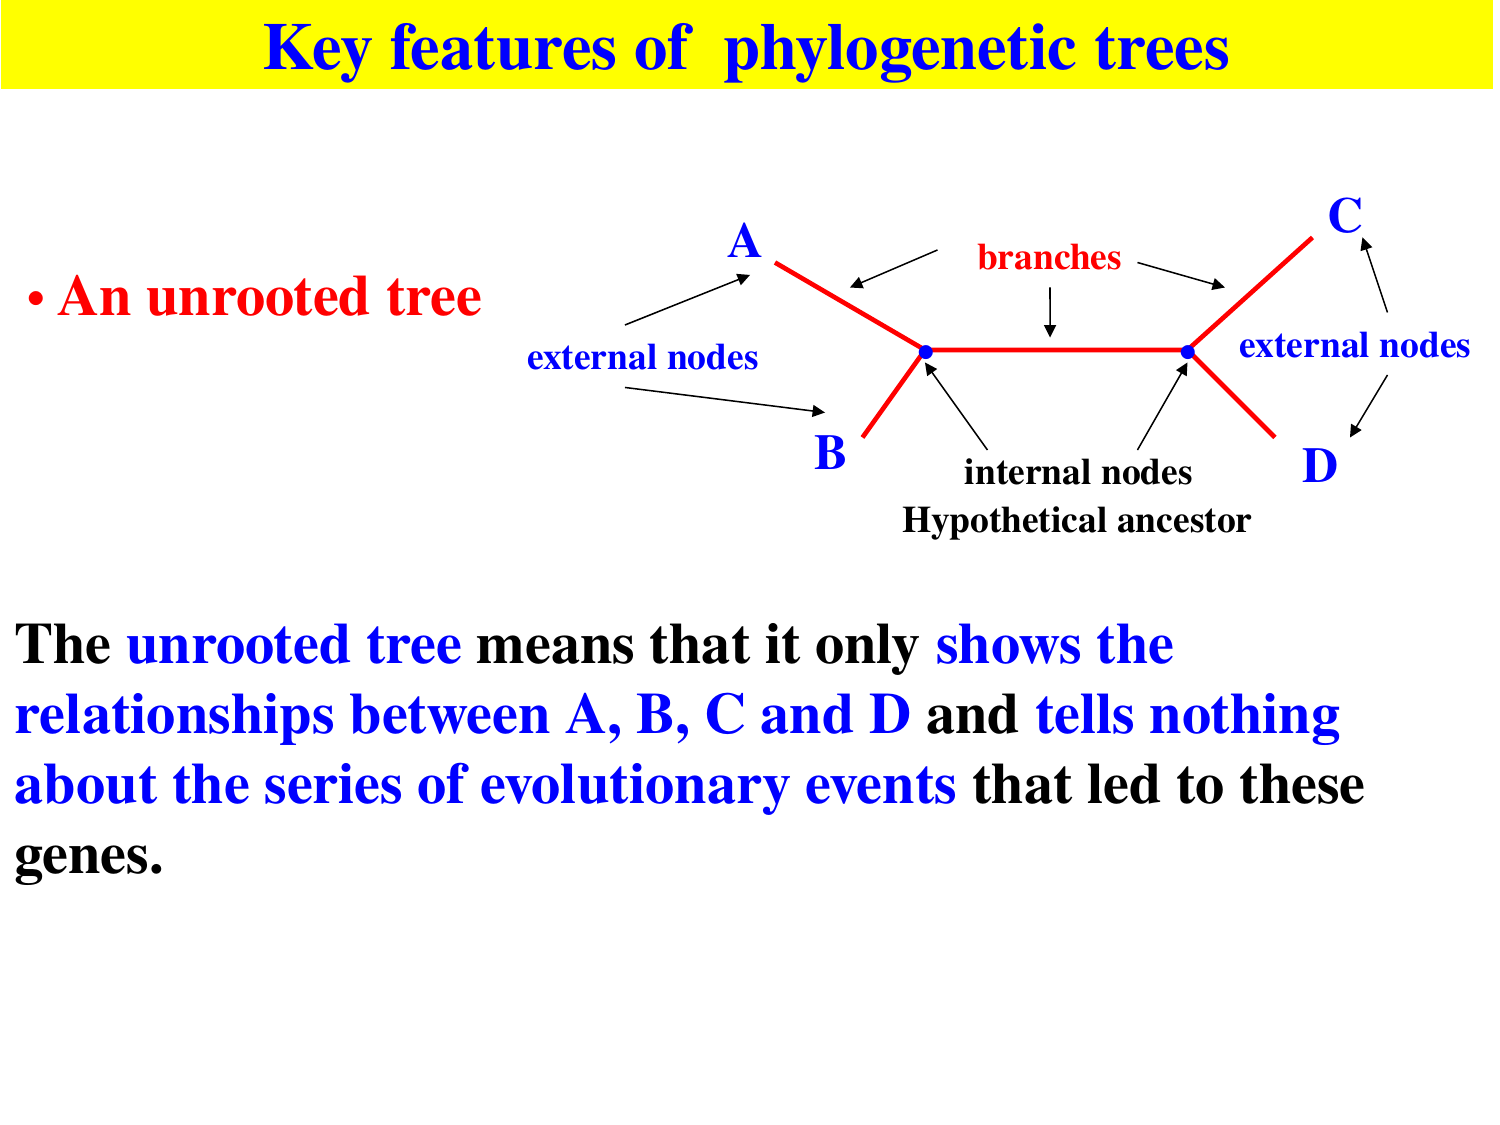

Key features of  phylogenetic trees
C
A

B
D
branches

external nodes

internal nodes

external nodes

Hypothetical ancestor
•
•
• An unrooted tree

The unrooted tree means that it only shows the relationships between A, B, C and D and tells nothing about the series of evolutionary events that led to these genes.